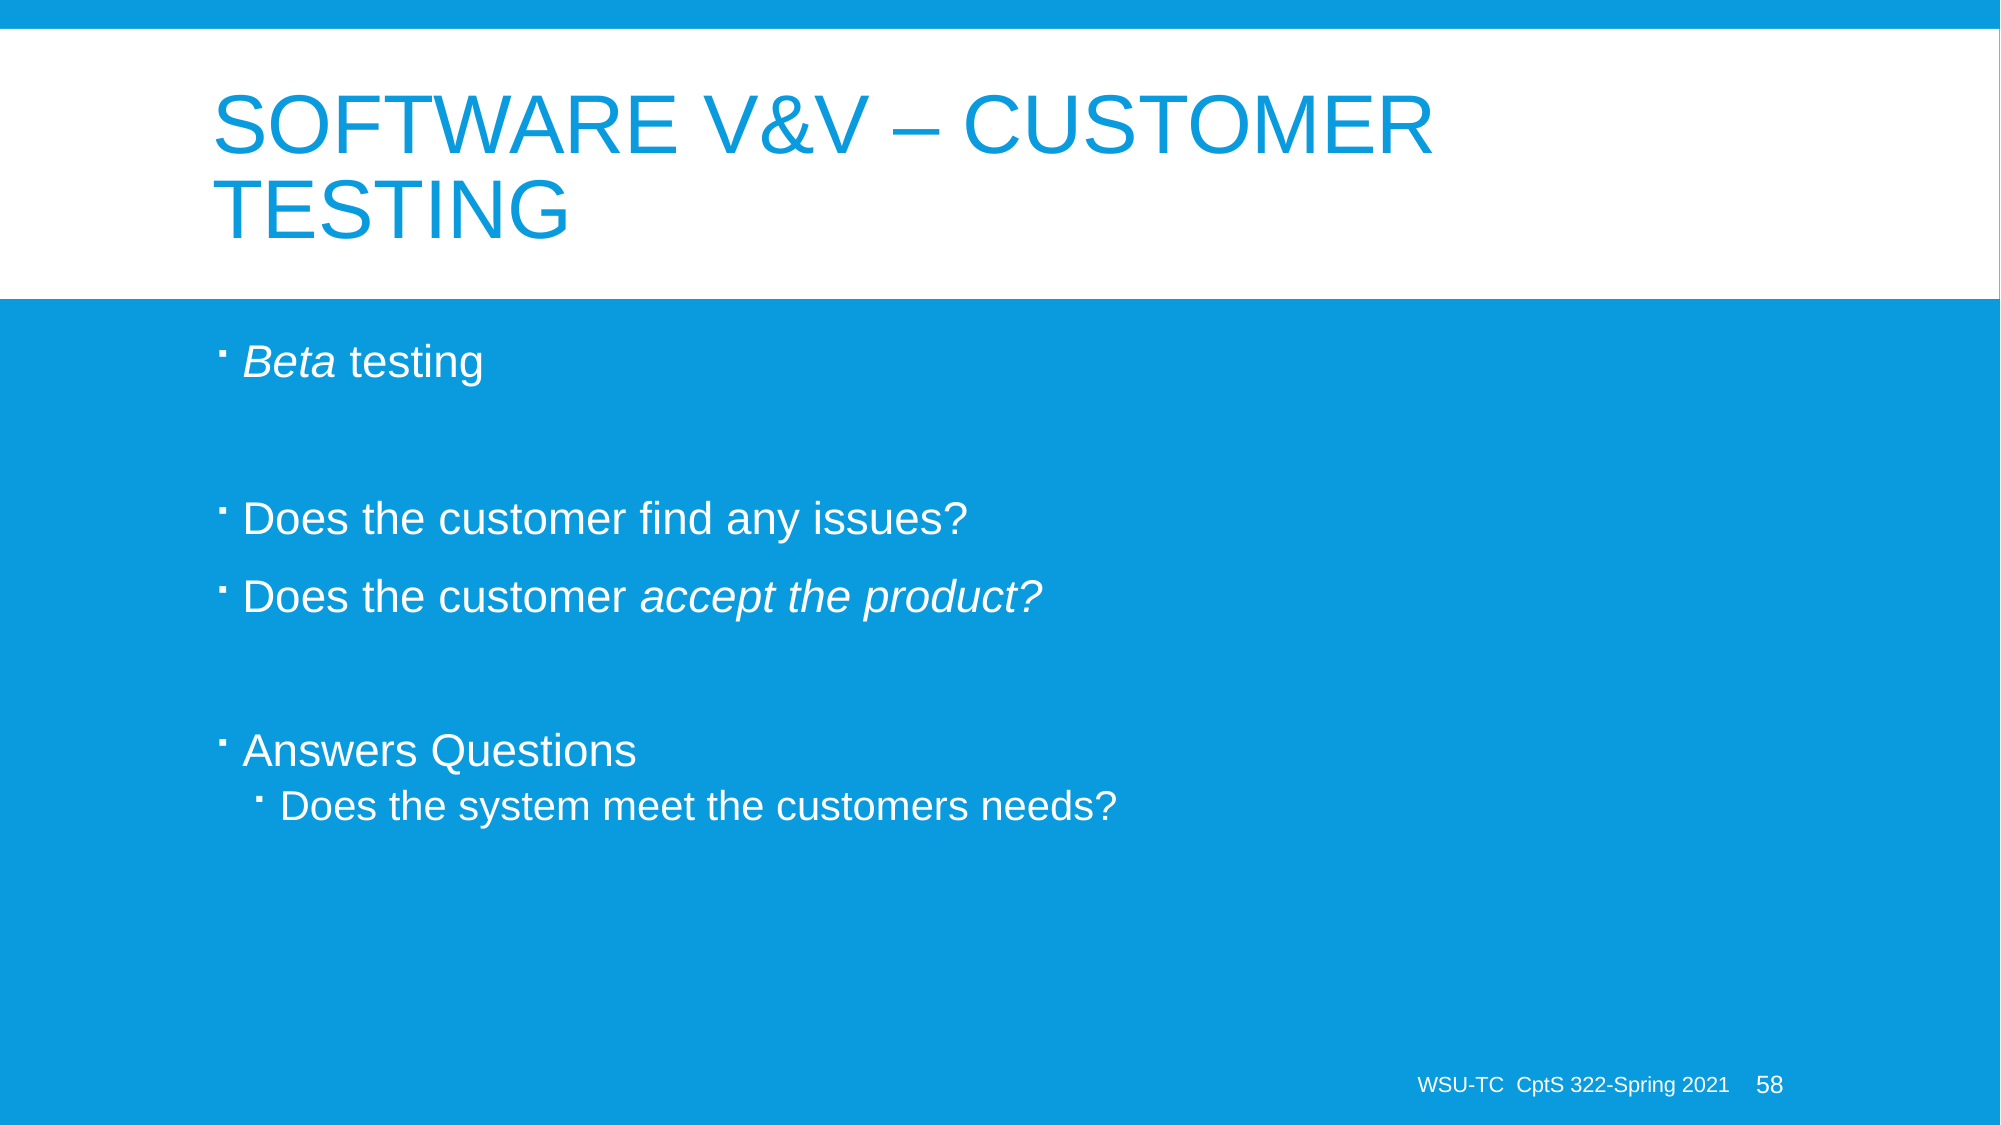

# Software V&V – Customer Testing
Beta testing

Does the customer find any issues?
Does the customer accept the product?

Answers Questions
Does the system meet the customers needs?
WSU-TC  CptS 322-Spring 2021
58